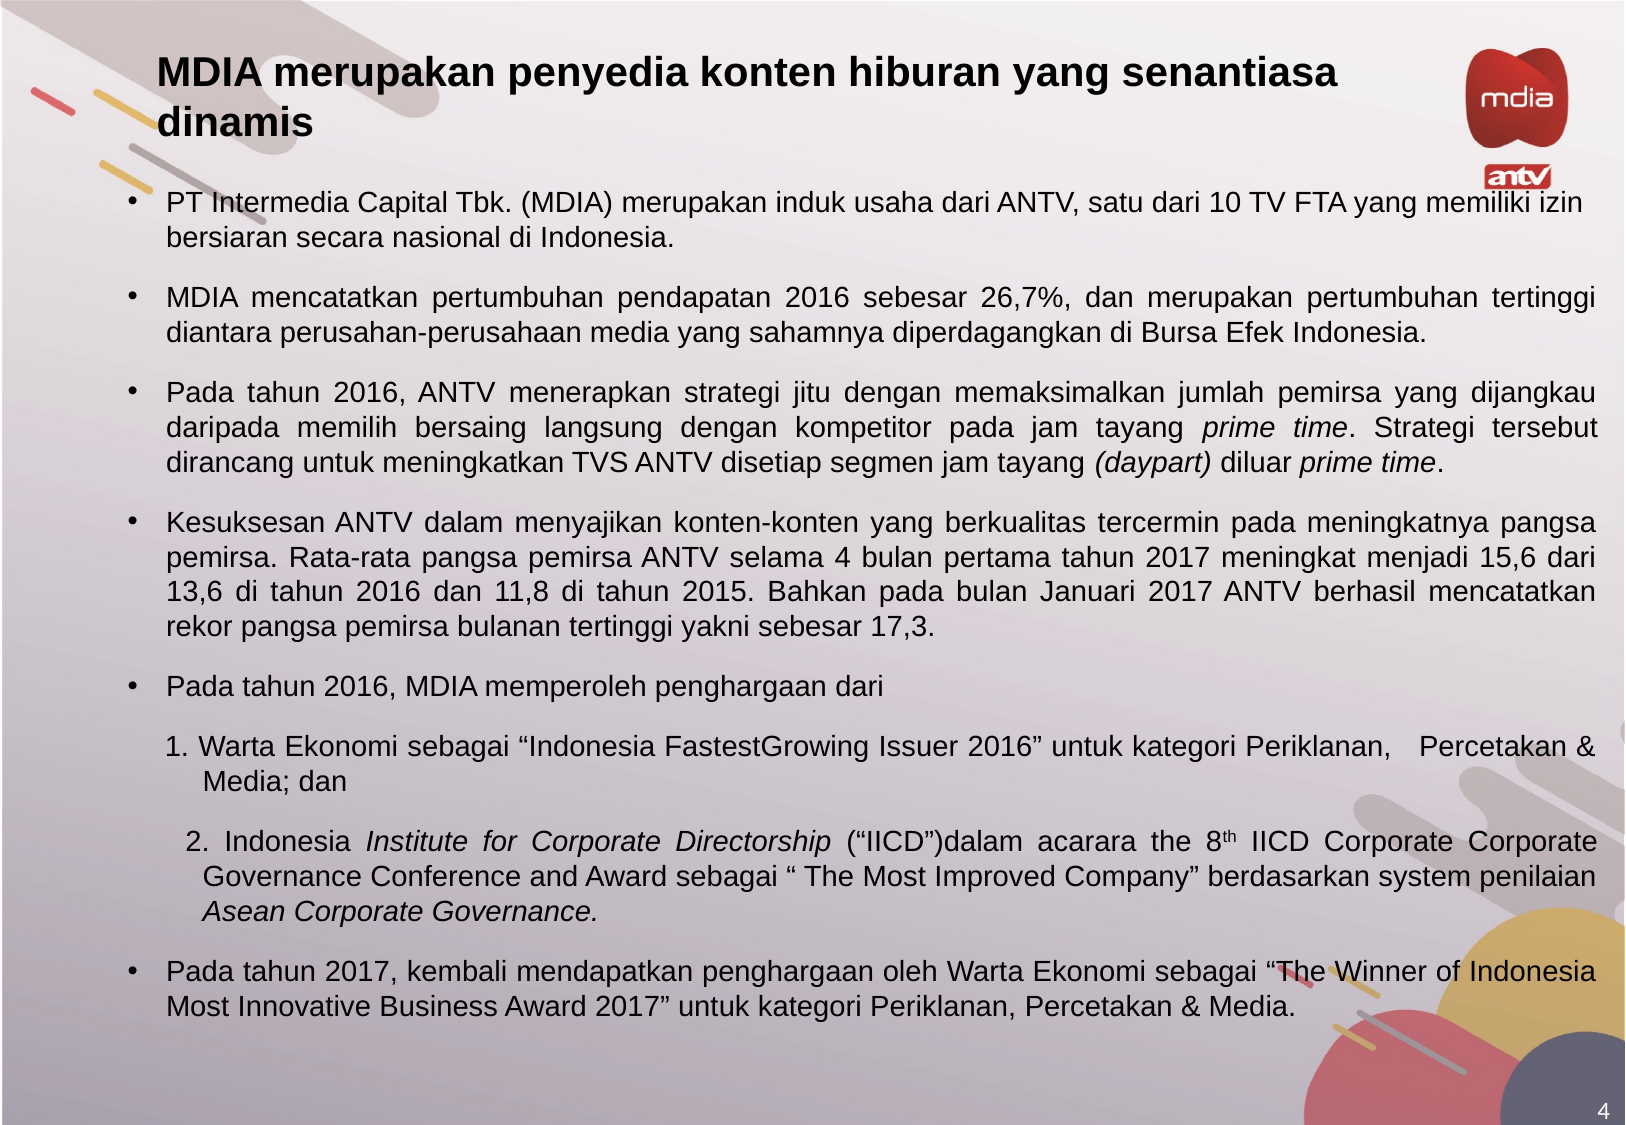

MDIA merupakan penyedia konten hiburan yang senantiasa dinamis
PT Intermedia Capital Tbk. (MDIA) merupakan induk usaha dari ANTV, satu dari 10 TV FTA yang memiliki izin bersiaran secara nasional di Indonesia.
MDIA mencatatkan pertumbuhan pendapatan 2016 sebesar 26,7%, dan merupakan pertumbuhan tertinggi diantara perusahan-perusahaan media yang sahamnya diperdagangkan di Bursa Efek Indonesia.
Pada tahun 2016, ANTV menerapkan strategi jitu dengan memaksimalkan jumlah pemirsa yang dijangkau daripada memilih bersaing langsung dengan kompetitor pada jam tayang prime time. Strategi tersebut dirancang untuk meningkatkan TVS ANTV disetiap segmen jam tayang (daypart) diluar prime time.
Kesuksesan ANTV dalam menyajikan konten-konten yang berkualitas tercermin pada meningkatnya pangsa pemirsa. Rata-rata pangsa pemirsa ANTV selama 4 bulan pertama tahun 2017 meningkat menjadi 15,6 dari 13,6 di tahun 2016 dan 11,8 di tahun 2015. Bahkan pada bulan Januari 2017 ANTV berhasil mencatatkan rekor pangsa pemirsa bulanan tertinggi yakni sebesar 17,3.
Pada tahun 2016, MDIA memperoleh penghargaan dari
    1. Warta Ekonomi sebagai “Indonesia FastestGrowing Issuer 2016” untuk kategori Periklanan,   Percetakan & Media; dan
    2. Indonesia Institute for Corporate Directorship (“IICD”)dalam acarara the 8th IICD Corporate Corporate Governance Conference and Award sebagai “ The Most Improved Company” berdasarkan system penilaian Asean Corporate Governance.
Pada tahun 2017, kembali mendapatkan penghargaan oleh Warta Ekonomi sebagai “The Winner of Indonesia Most Innovative Business Award 2017” untuk kategori Periklanan, Percetakan & Media.

4